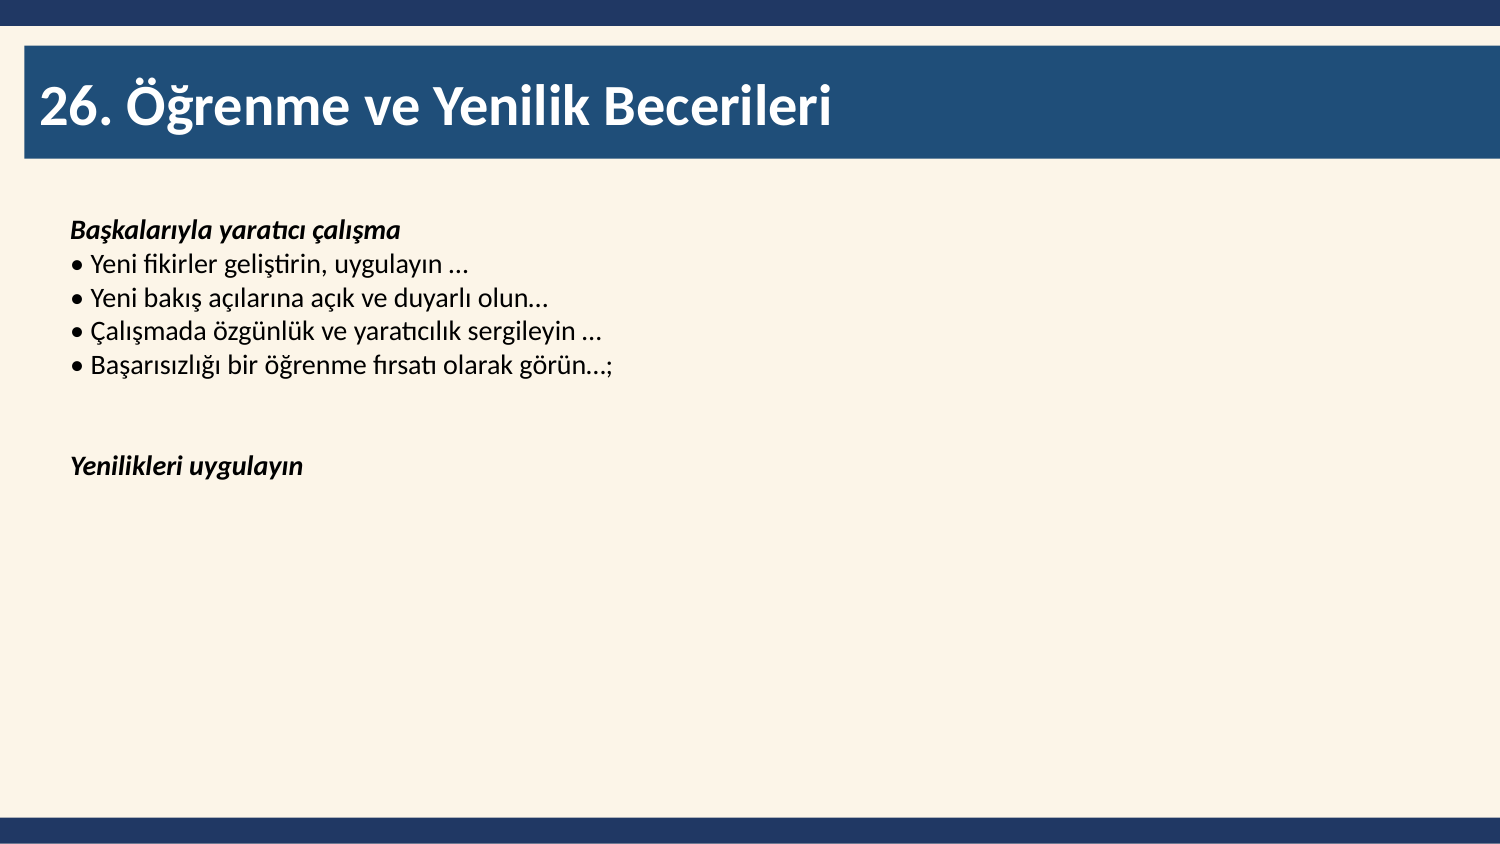

26. Öğrenme ve Yenilik Becerileri
Başkalarıyla yaratıcı çalışma
• Yeni fikirler geliştirin, uygulayın …
• Yeni bakış açılarına açık ve duyarlı olun…
• Çalışmada özgünlük ve yaratıcılık sergileyin …
• Başarısızlığı bir öğrenme fırsatı olarak görün…;

Yenilikleri uygulayın